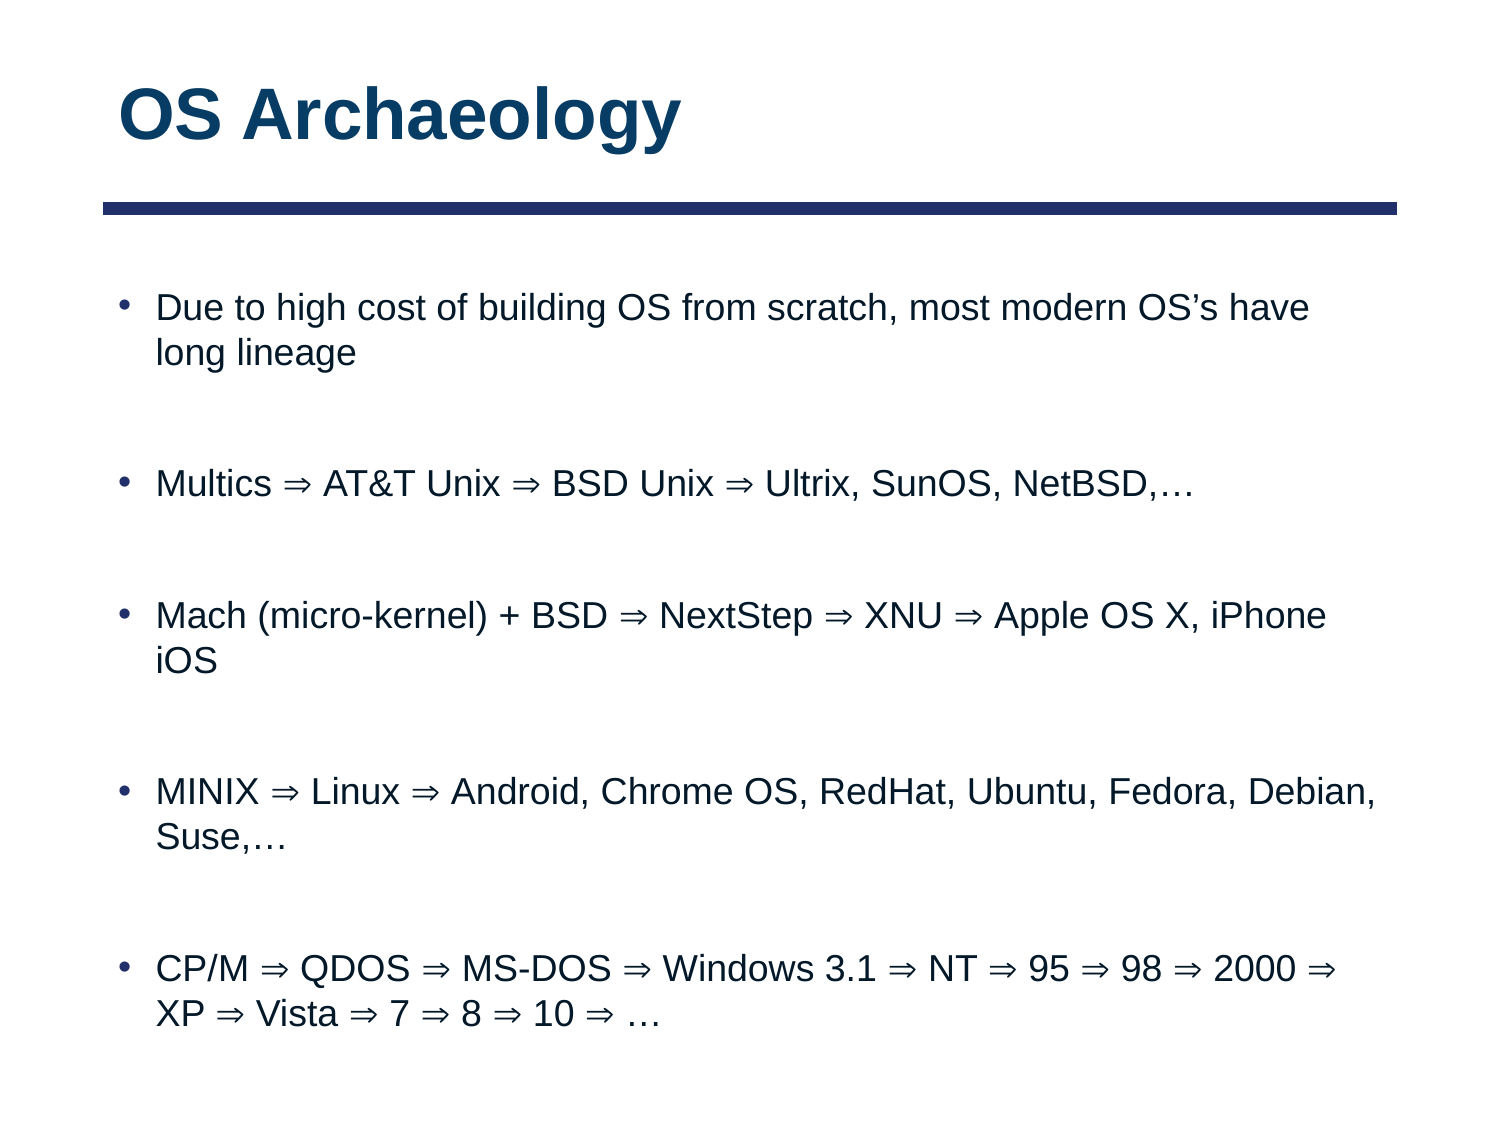

# OS Archaeology
Due to high cost of building OS from scratch, most modern OS’s have long lineage

Multics ⇒ AT&T Unix ⇒ BSD Unix ⇒ Ultrix, SunOS, NetBSD,…

Mach (micro-kernel) + BSD ⇒ NextStep ⇒ XNU ⇒ Apple OS X, iPhone iOS

MINIX ⇒ Linux ⇒ Android, Chrome OS, RedHat, Ubuntu, Fedora, Debian, Suse,…

CP/M ⇒ QDOS ⇒ MS-DOS ⇒ Windows 3.1 ⇒ NT ⇒ 95 ⇒ 98 ⇒ 2000 ⇒ XP ⇒ Vista ⇒ 7 ⇒ 8 ⇒ 10 ⇒ …